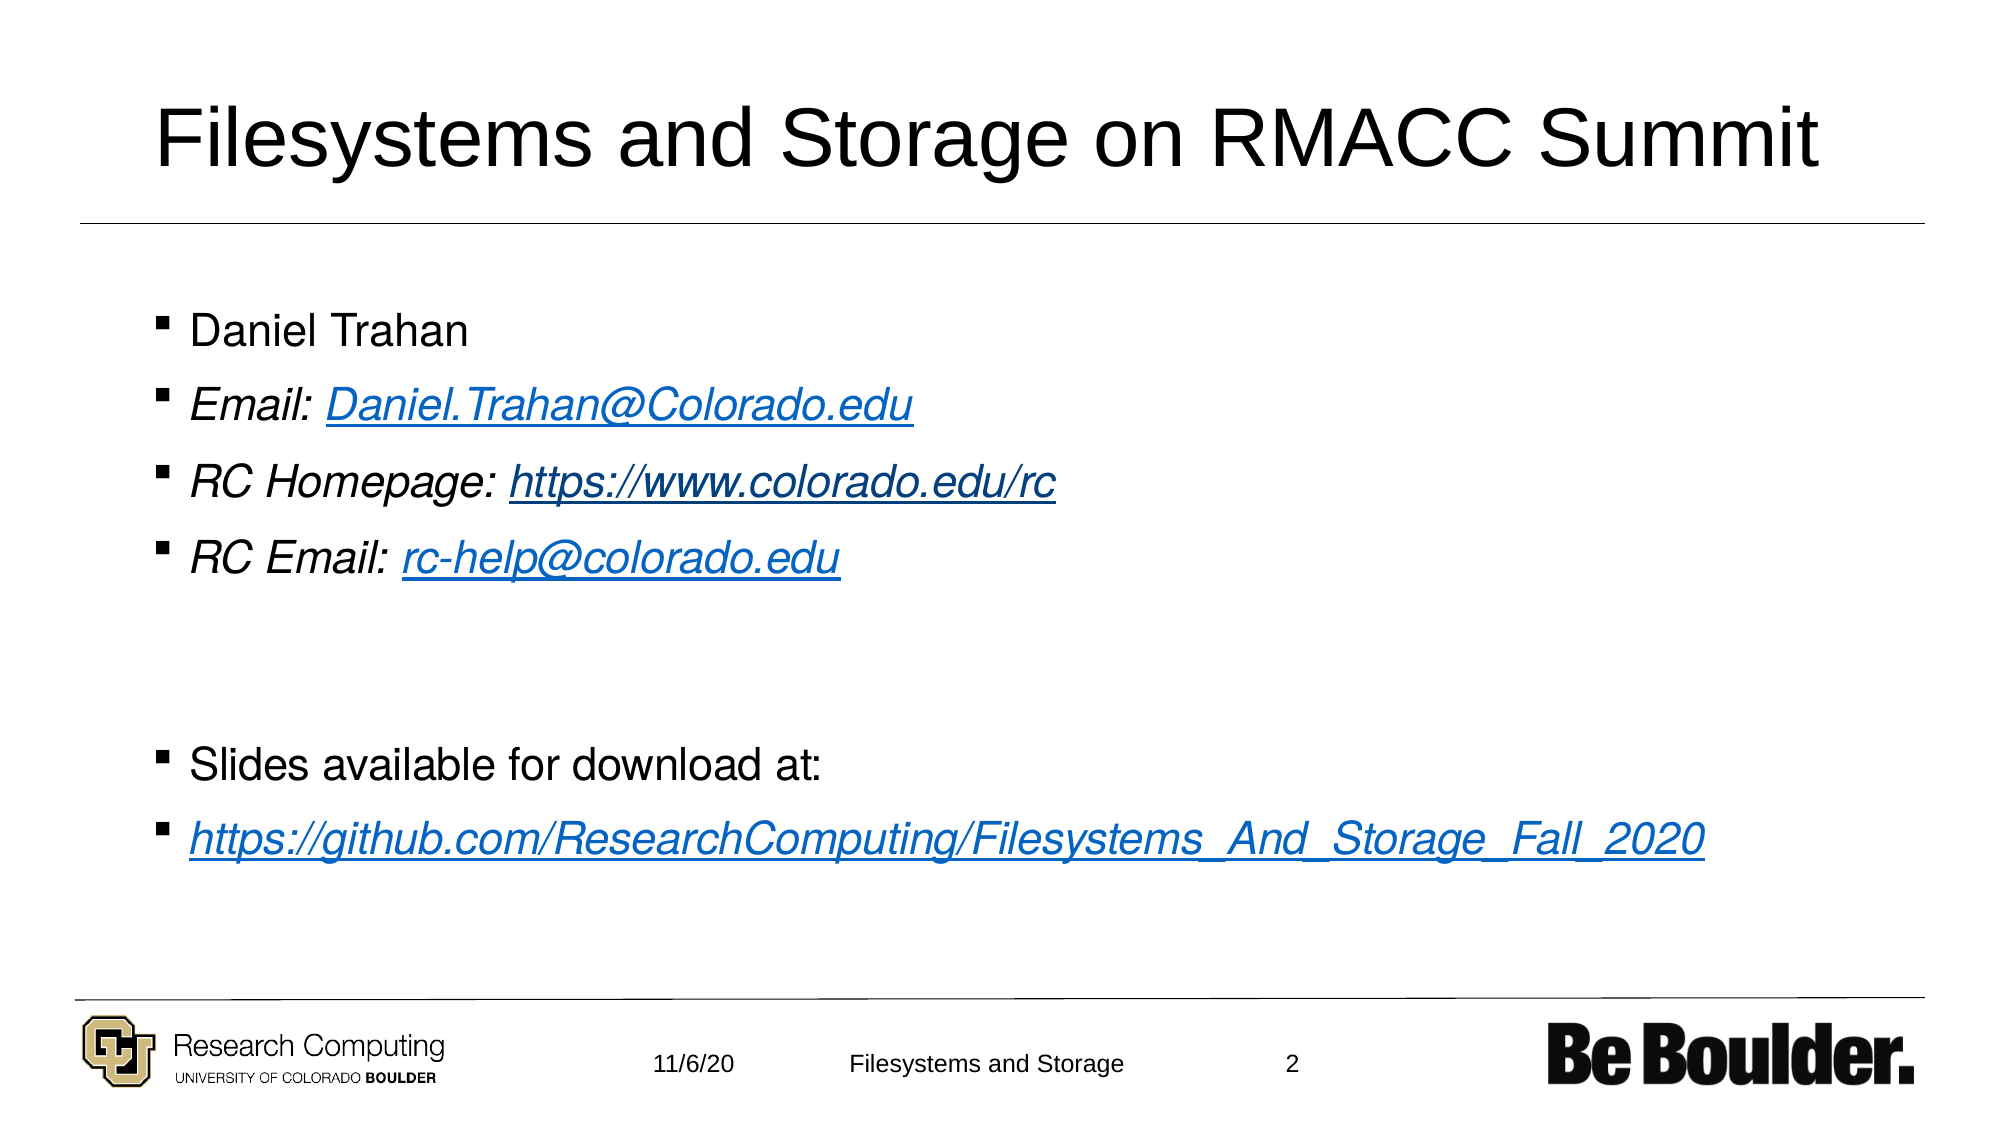

# Filesystems and Storage on RMACC Summit
Daniel Trahan
Email: Daniel.Trahan@Colorado.edu
RC Homepage: https://www.colorado.edu/rc
RC Email: rc-help@colorado.edu

Slides available for download at:
https://github.com/ResearchComputing/Filesystems_And_Storage_Fall_2020
11/6/20
2
Filesystems and Storage